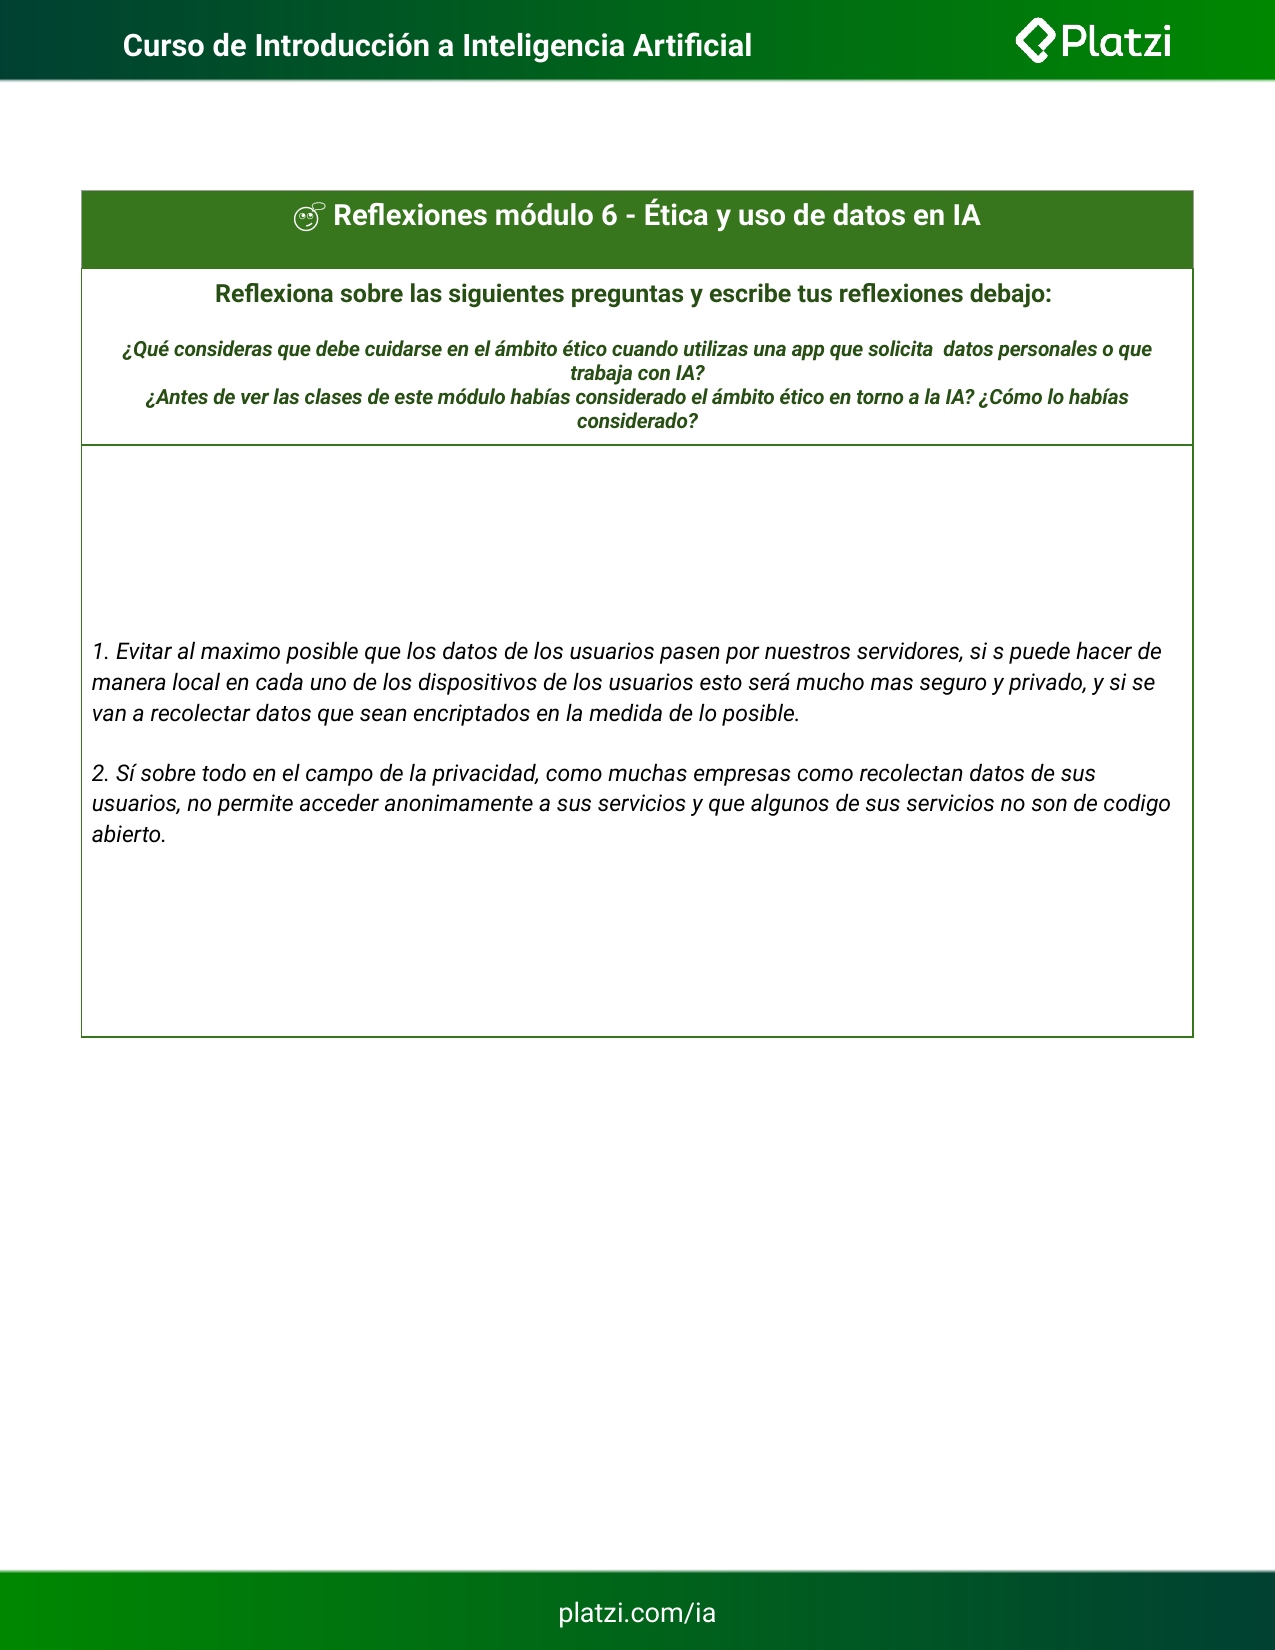

Curso de Introducción a Inteligencia Artificial
| 🤔 Reflexiones módulo 6 - Ética y uso de datos en IA |
| --- |
| Reflexiona sobre las siguientes preguntas y escribe tus reflexiones debajo: ¿Qué consideras que debe cuidarse en el ámbito ético cuando utilizas una app que solicita datos personales o que trabaja con IA? ¿Antes de ver las clases de este módulo habías considerado el ámbito ético en torno a la IA? ¿Cómo lo habías considerado? |
| 1. Evitar al maximo posible que los datos de los usuarios pasen por nuestros servidores, si s puede hacer de manera local en cada uno de los dispositivos de los usuarios esto será mucho mas seguro y privado, y si se van a recolectar datos que sean encriptados en la medida de lo posible. 2. Sí sobre todo en el campo de la privacidad, como muchas empresas como recolectan datos de sus usuarios, no permite acceder anonimamente a sus servicios y que algunos de sus servicios no son de codigo abierto. |
# platzi.com/ia